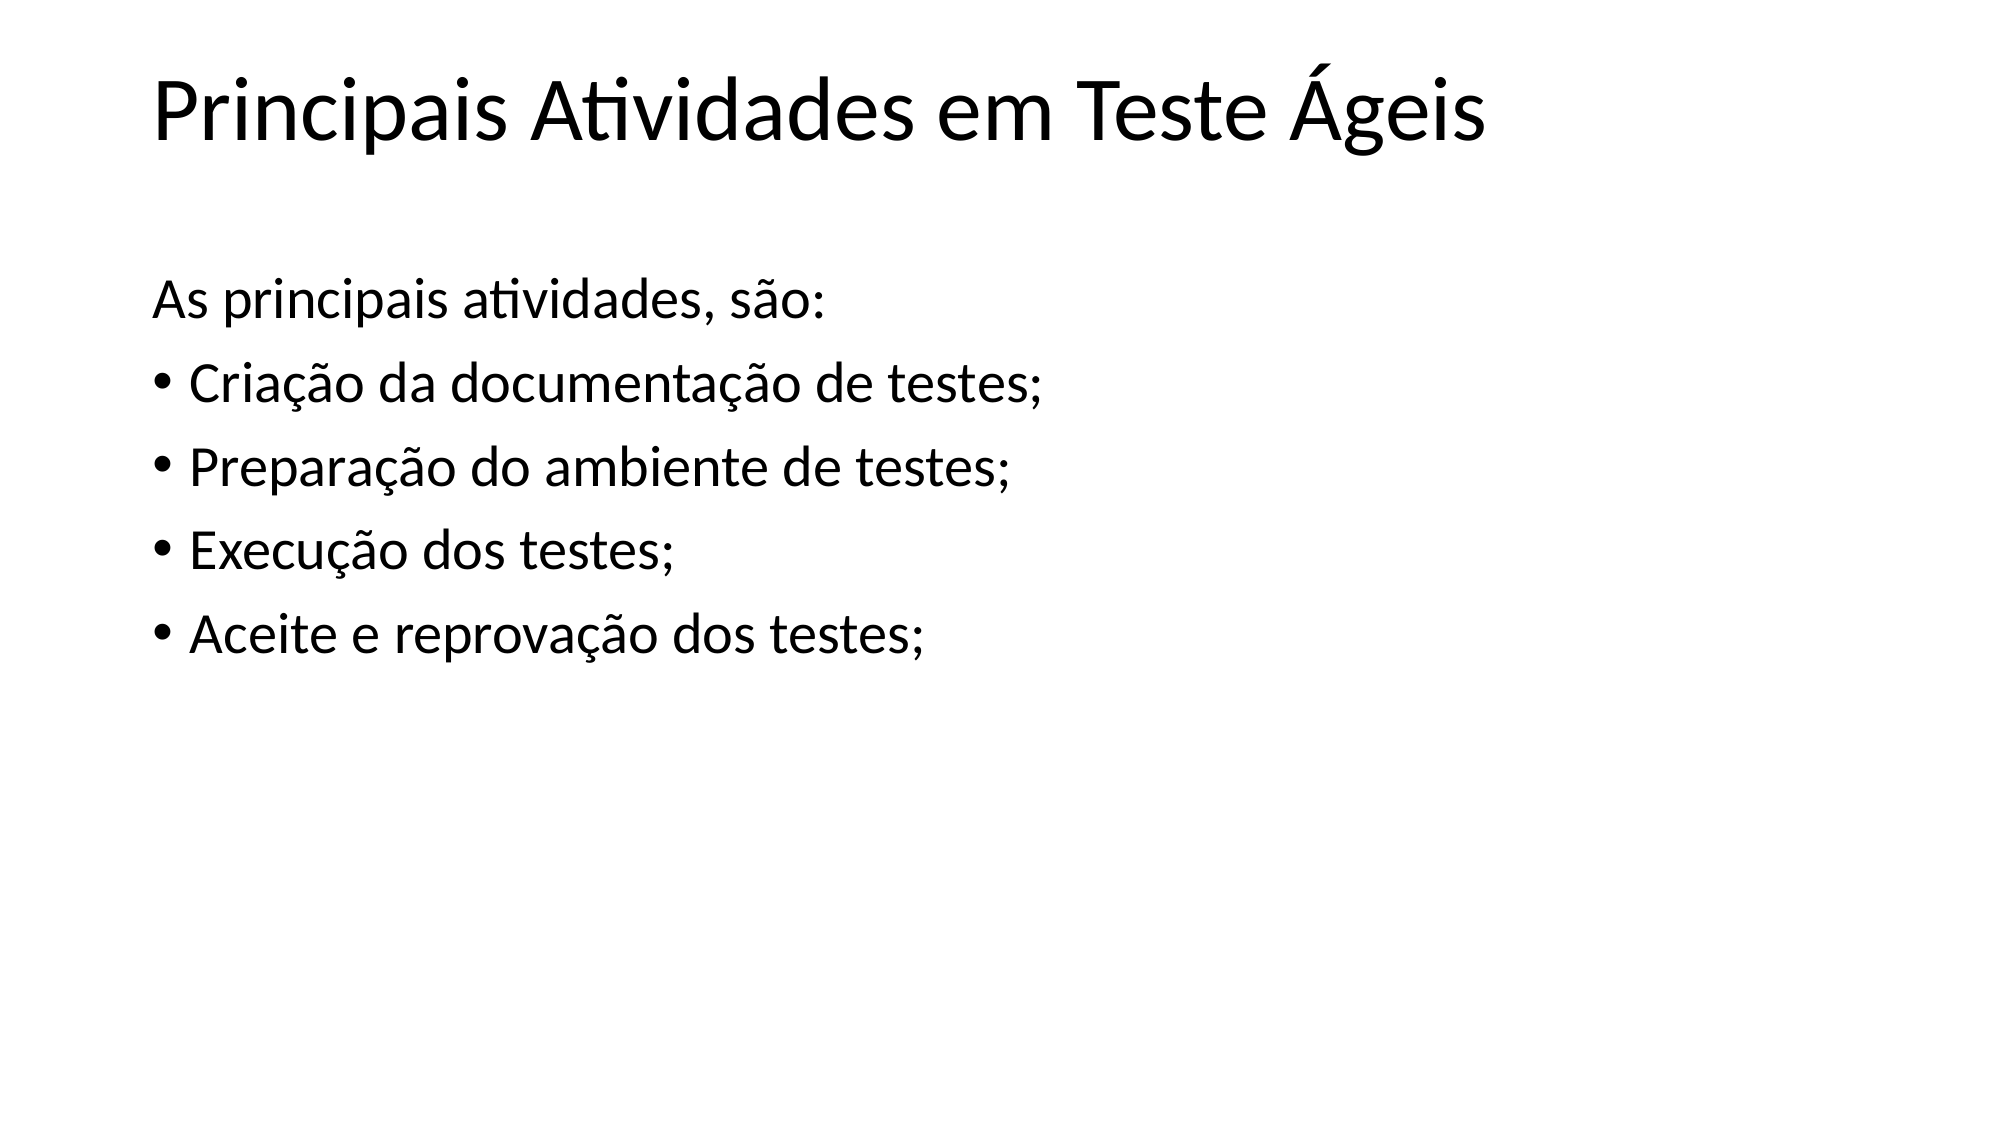

# Principais Atividades em Teste Ágeis
As principais atividades, são:
Criação da documentação de testes;
Preparação do ambiente de testes;
Execução dos testes;
Aceite e reprovação dos testes;